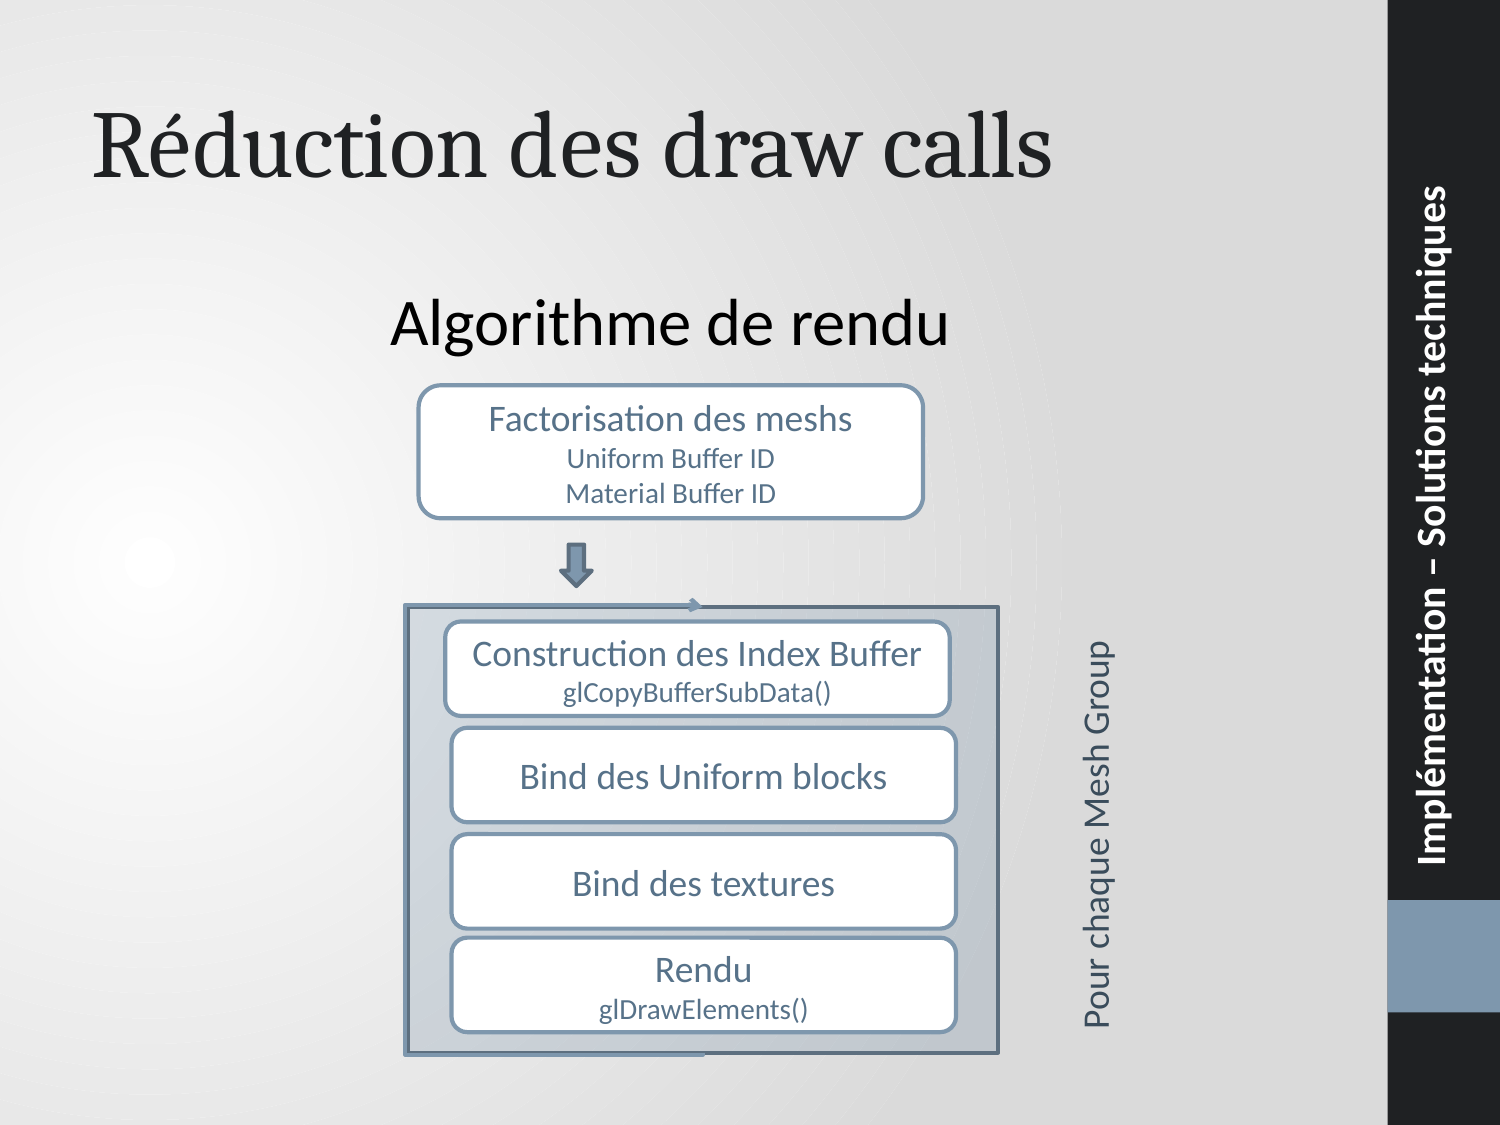

Implémentation – Solutions techniques
# Réduction des draw calls
Algorithme de rendu
Factorisation des meshs
Uniform Buffer ID
Material Buffer ID

Pour chaque Mesh Group

Construction des Index Buffer
glCopyBufferSubData()
Bind des Uniform blocks
Bind des textures
Rendu
glDrawElements()